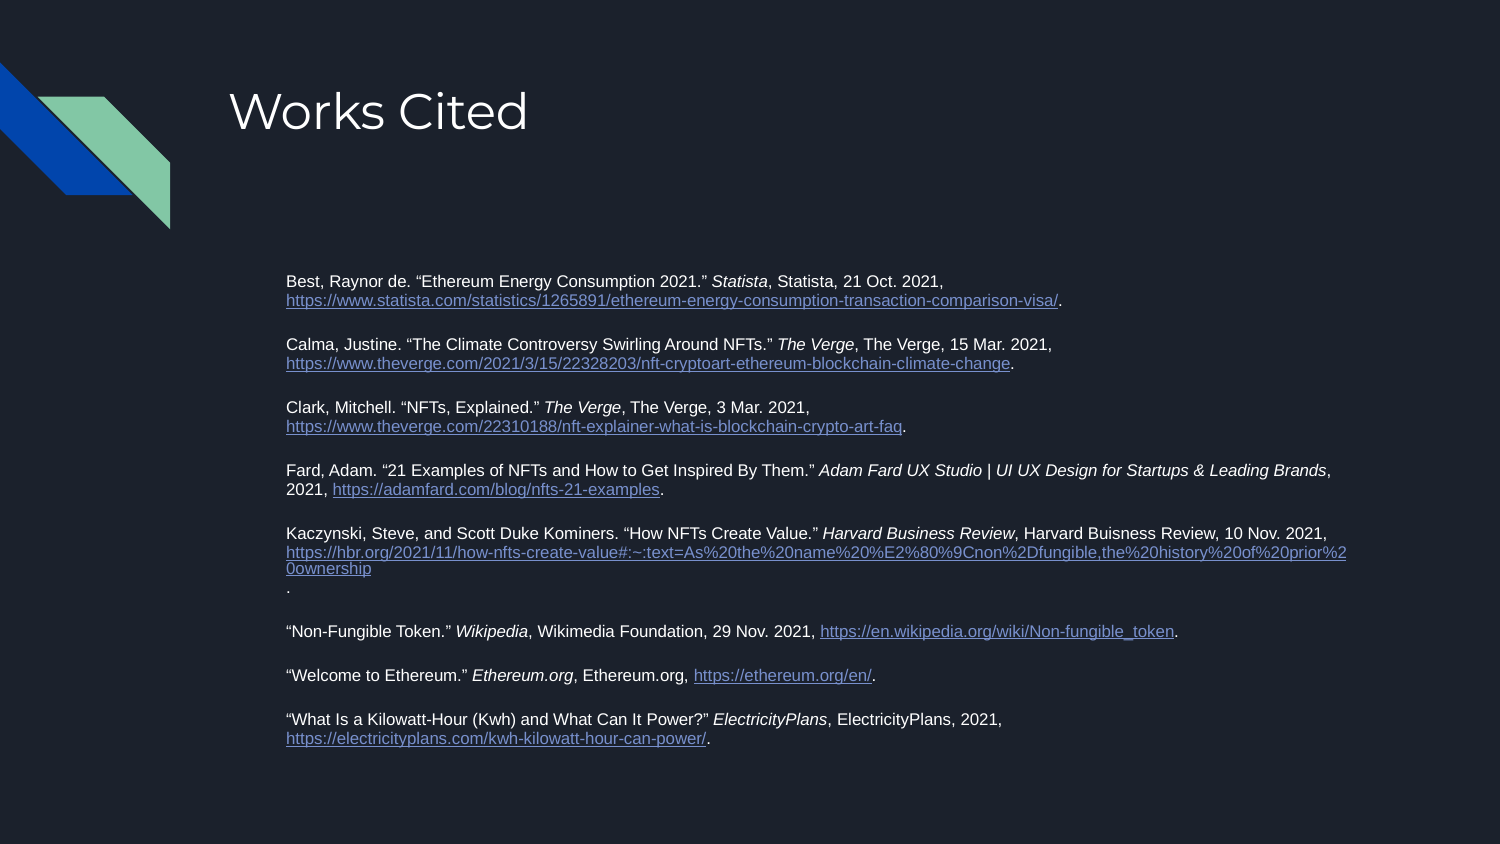

# Works Cited
Best, Raynor de. “Ethereum Energy Consumption 2021.” Statista, Statista, 21 Oct. 2021, https://www.statista.com/statistics/1265891/ethereum-energy-consumption-transaction-comparison-visa/.
Calma, Justine. “The Climate Controversy Swirling Around NFTs.” The Verge, The Verge, 15 Mar. 2021, https://www.theverge.com/2021/3/15/22328203/nft-cryptoart-ethereum-blockchain-climate-change.
Clark, Mitchell. “NFTs, Explained.” The Verge, The Verge, 3 Mar. 2021, https://www.theverge.com/22310188/nft-explainer-what-is-blockchain-crypto-art-faq.
Fard, Adam. “21 Examples of NFTs and How to Get Inspired By Them.” Adam Fard UX Studio | UI UX Design for Startups & Leading Brands, 2021, https://adamfard.com/blog/nfts-21-examples.
Kaczynski, Steve, and Scott Duke Kominers. “How NFTs Create Value.” Harvard Business Review, Harvard Buisness Review, 10 Nov. 2021, https://hbr.org/2021/11/how-nfts-create-value#:~:text=As%20the%20name%20%E2%80%9Cnon%2Dfungible,the%20history%20of%20prior%20ownership.
“Non-Fungible Token.” Wikipedia, Wikimedia Foundation, 29 Nov. 2021, https://en.wikipedia.org/wiki/Non-fungible_token.
“Welcome to Ethereum.” Ethereum.org, Ethereum.org, https://ethereum.org/en/.
“What Is a Kilowatt-Hour (Kwh) and What Can It Power?” ElectricityPlans, ElectricityPlans, 2021, https://electricityplans.com/kwh-kilowatt-hour-can-power/.